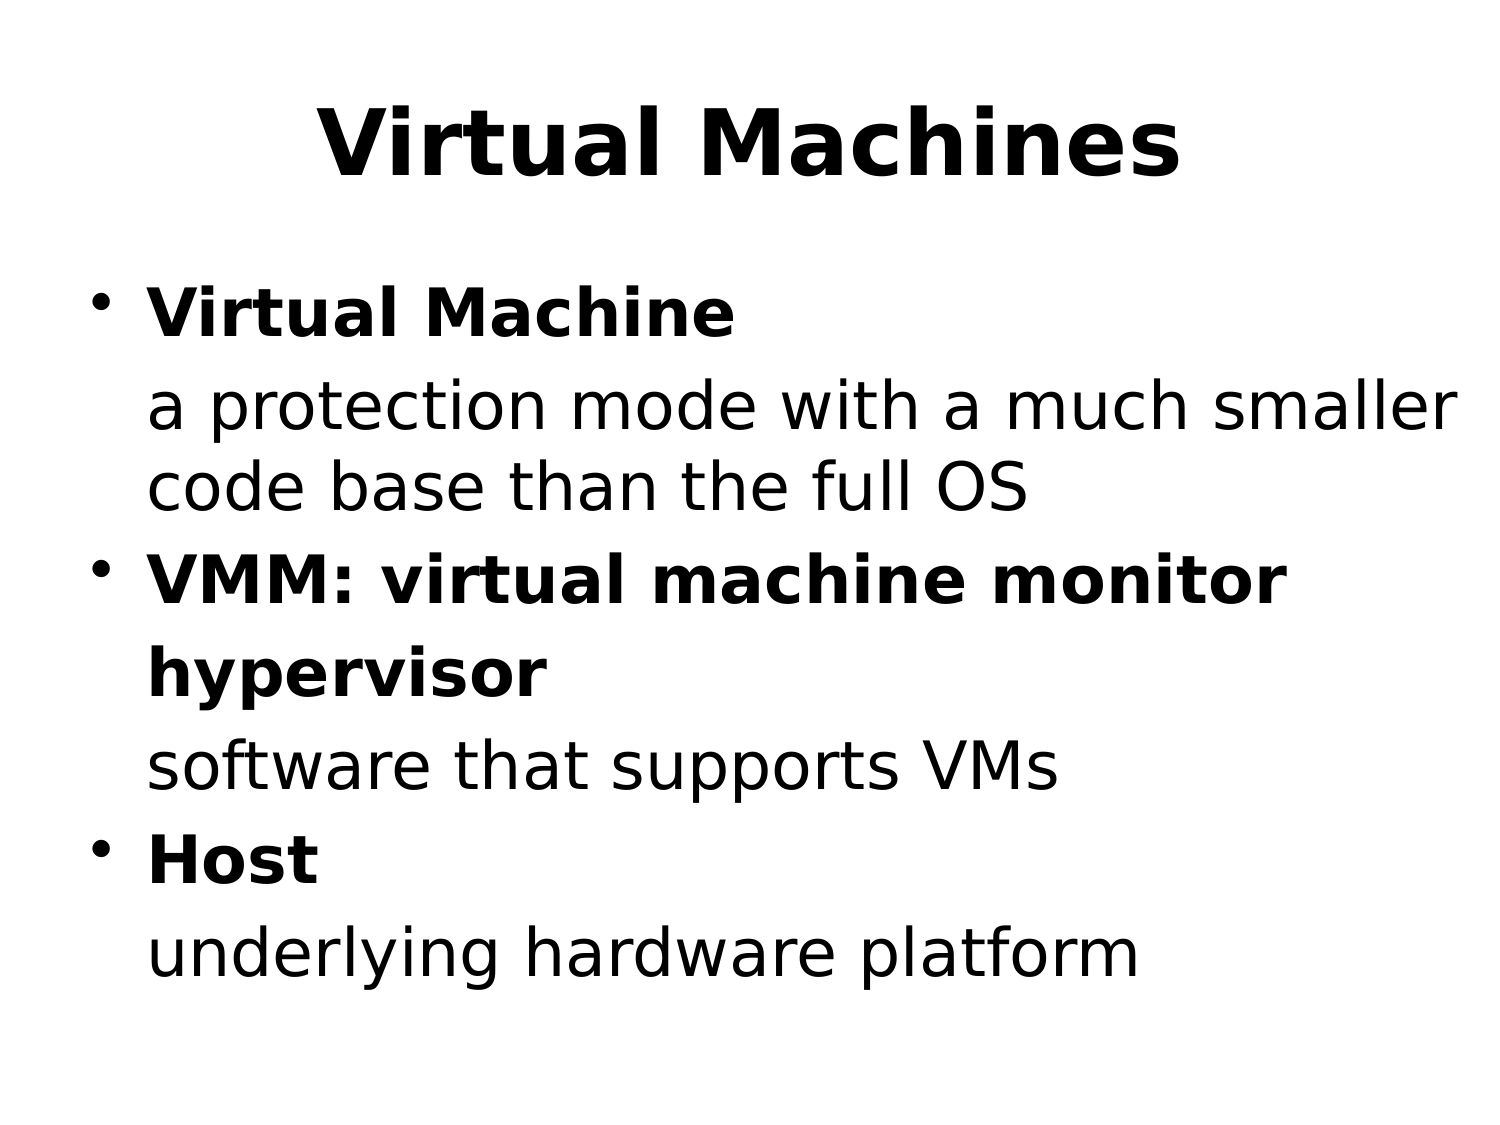

# Virtual Machines
Virtual Machine
	a protection mode with a much smaller code base than the full OS
VMM: virtual machine monitor
	hypervisor
	software that supports VMs
Host
	underlying hardware platform